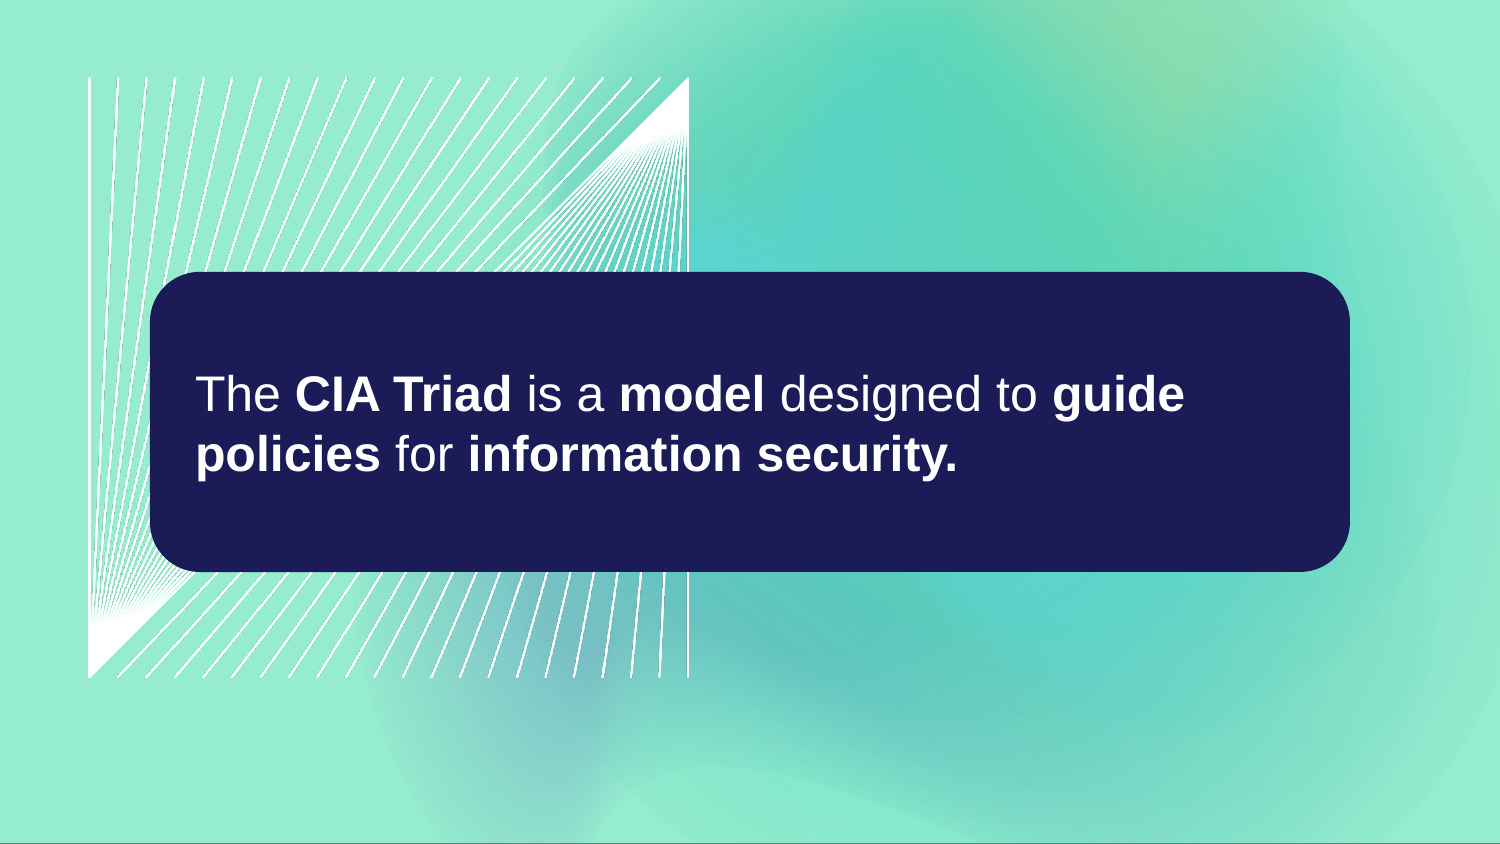

# The CIA Triad is a model designed to guide policies for information security.